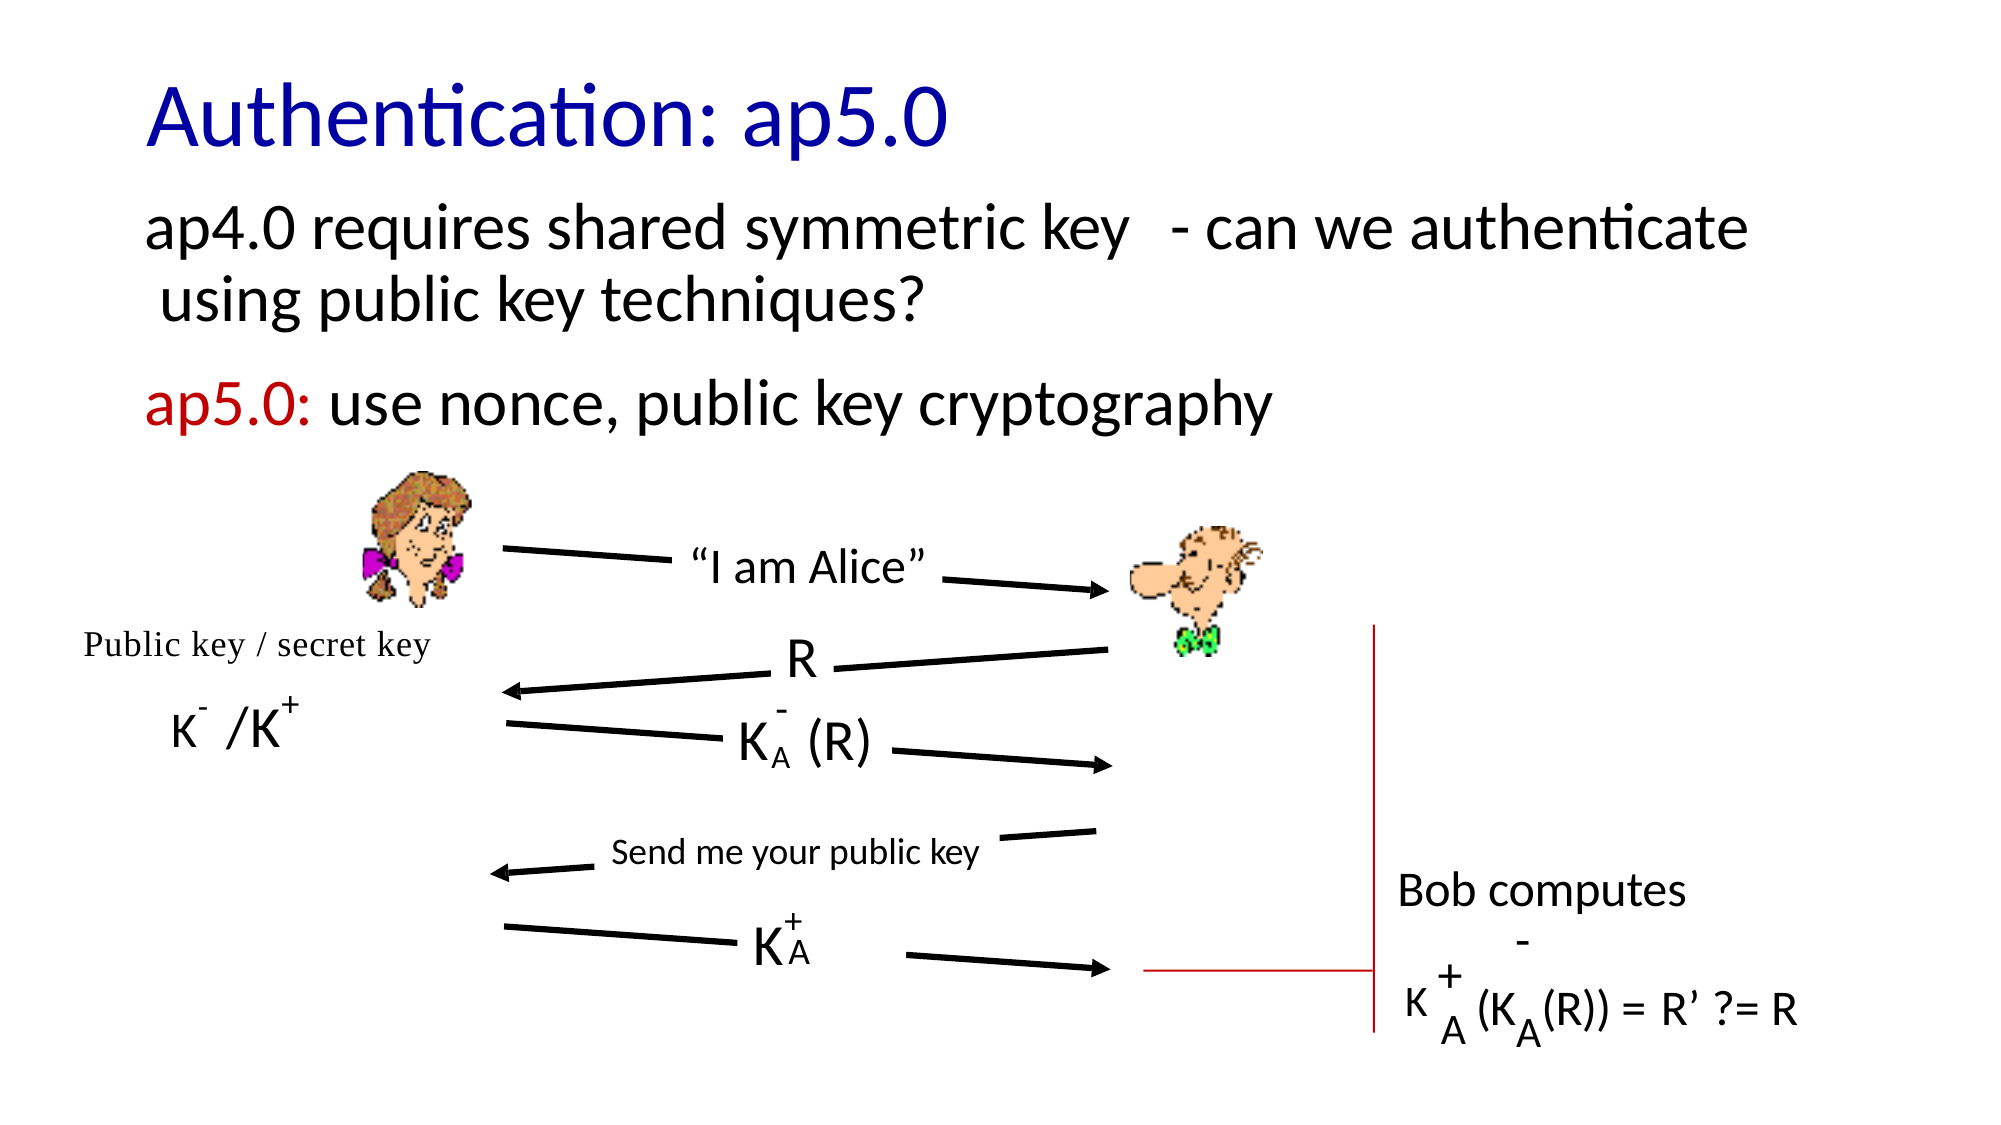

# Authentication: ap5.0
ap4.0 requires shared symmetric key	- can we authenticate  using public key techniques?
ap5.0: use nonce, public key cryptography

“I am Alice”

Public key / secret key

R

K- /K+
-

KA (R)

Send me your public key

Bob computes

K+
-
K +

A
A (KA(R)) = R’ ?= R